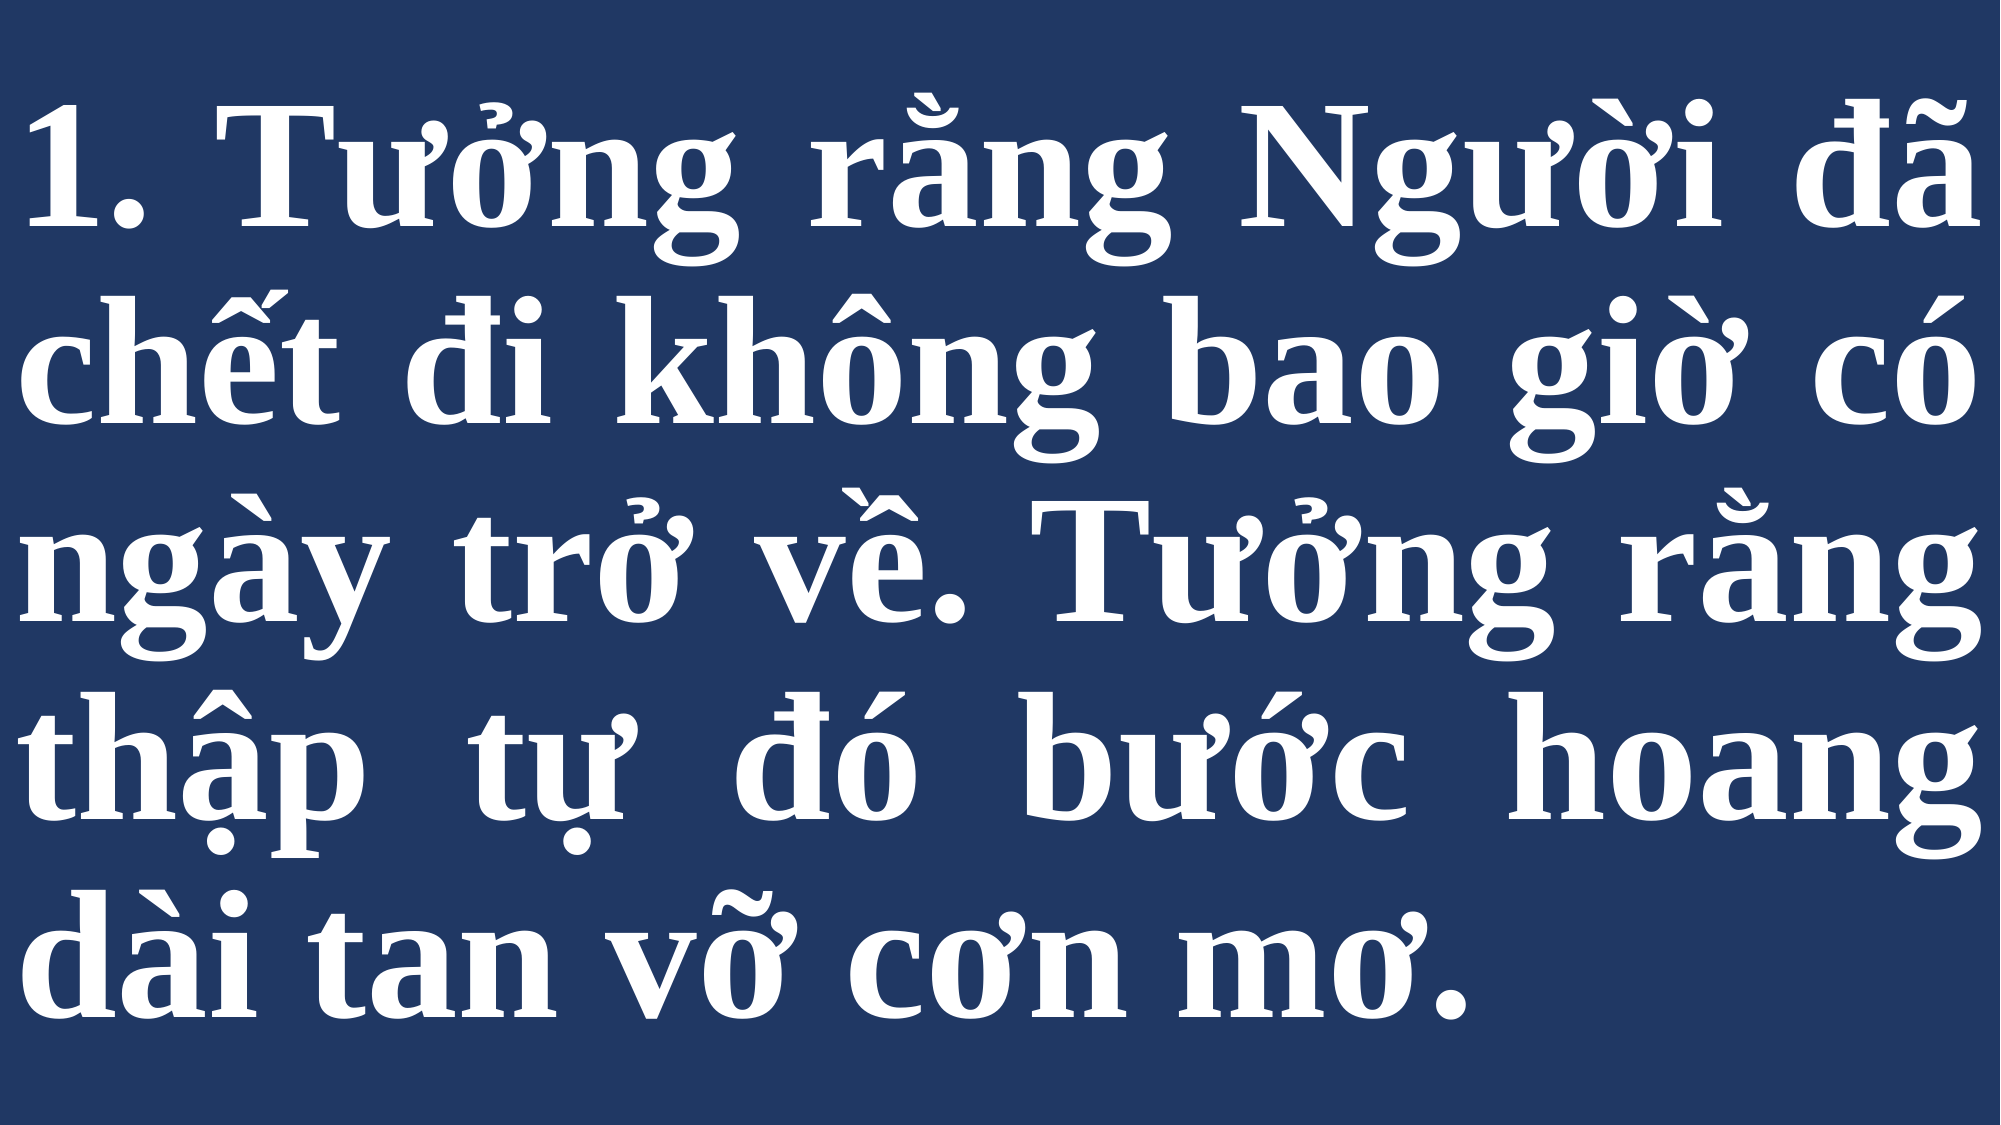

# 1. Tưởng rằng Người đã chết đi không bao giờ có ngày trở về. Tưởng rằng thập tự đó bước hoang dài tan vỡ cơn mơ.